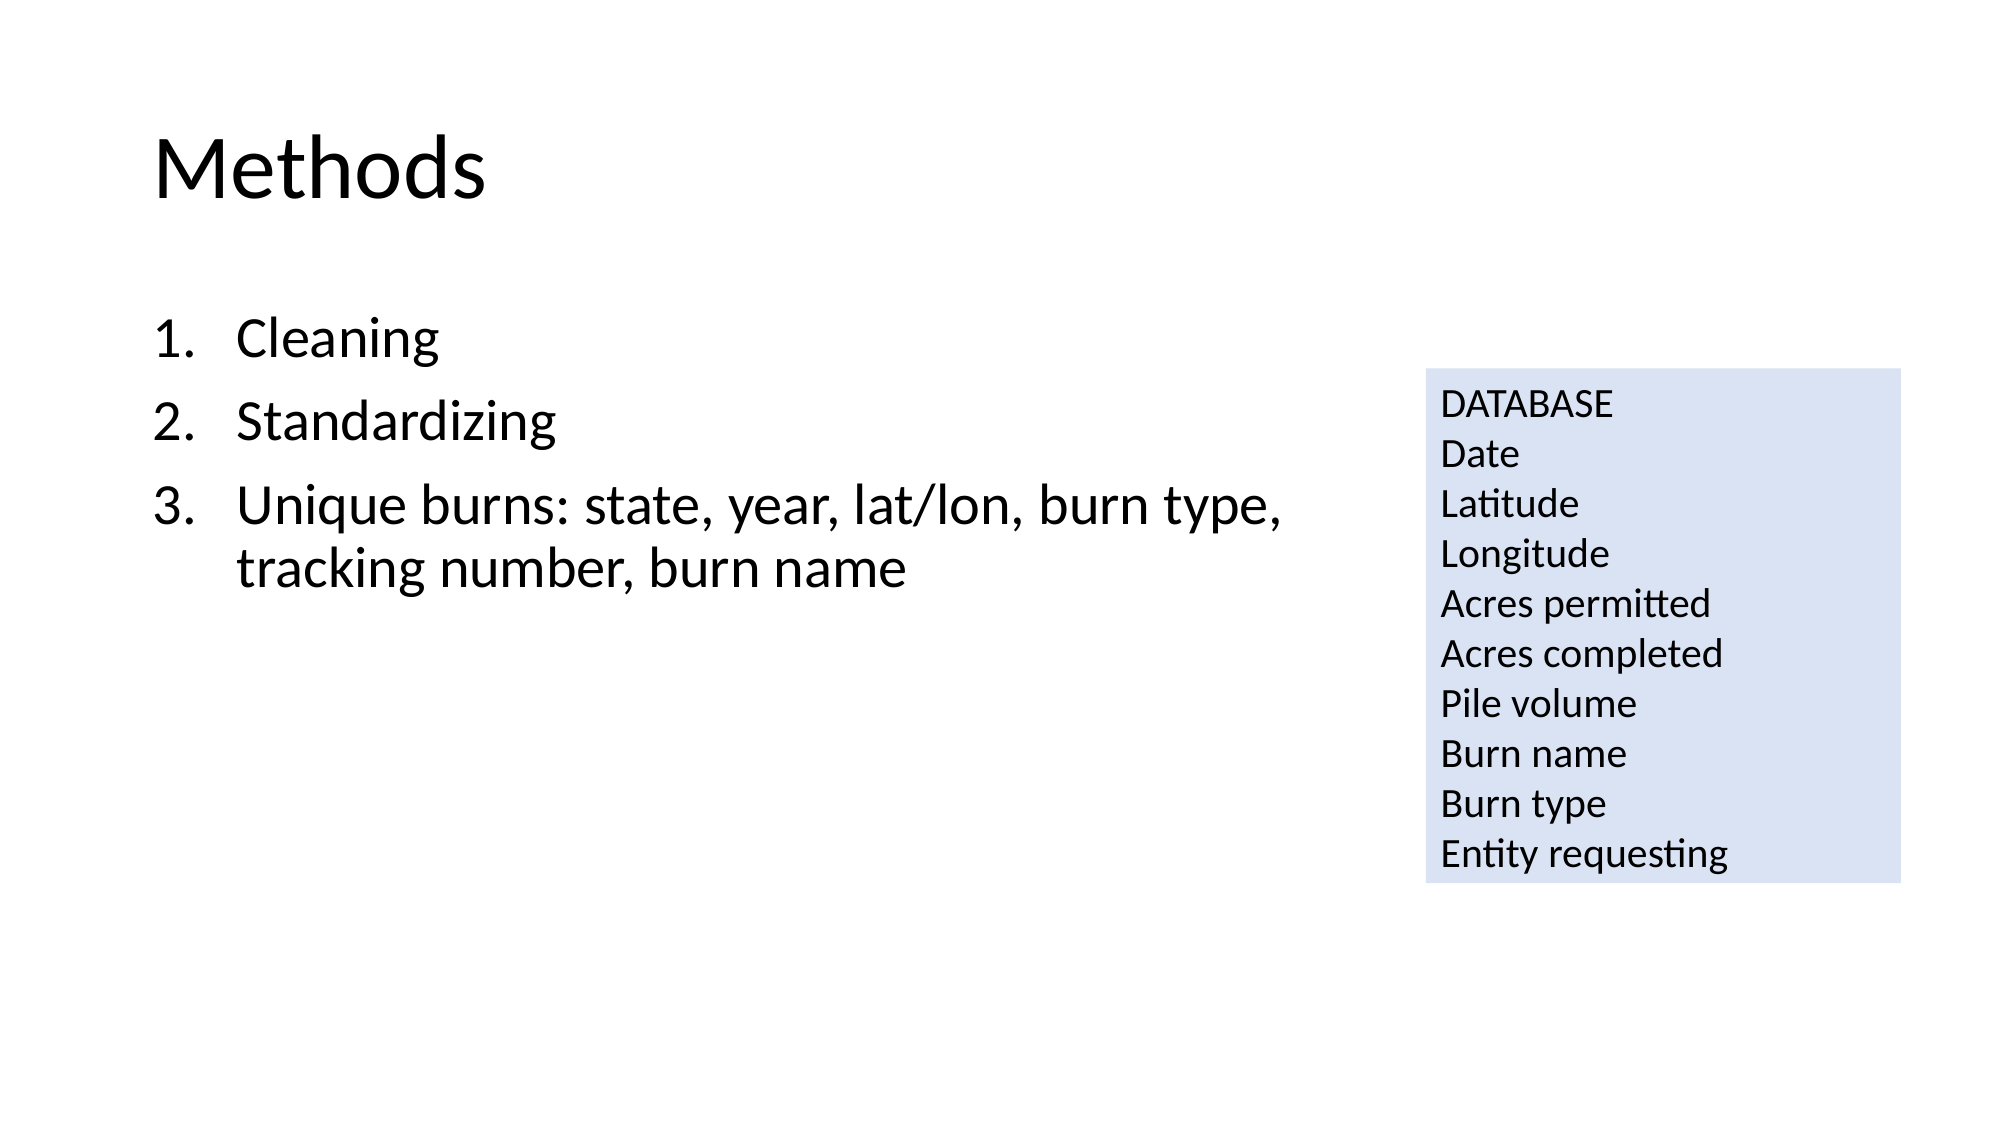

# Methods
Cleaning
Standardizing
Unique burns: state, year, lat/lon, burn type, tracking number, burn name

DATABASE
Date
Latitude
Longitude
Acres permitted
Acres completed
Pile volume
Burn name
Burn type
Entity requesting